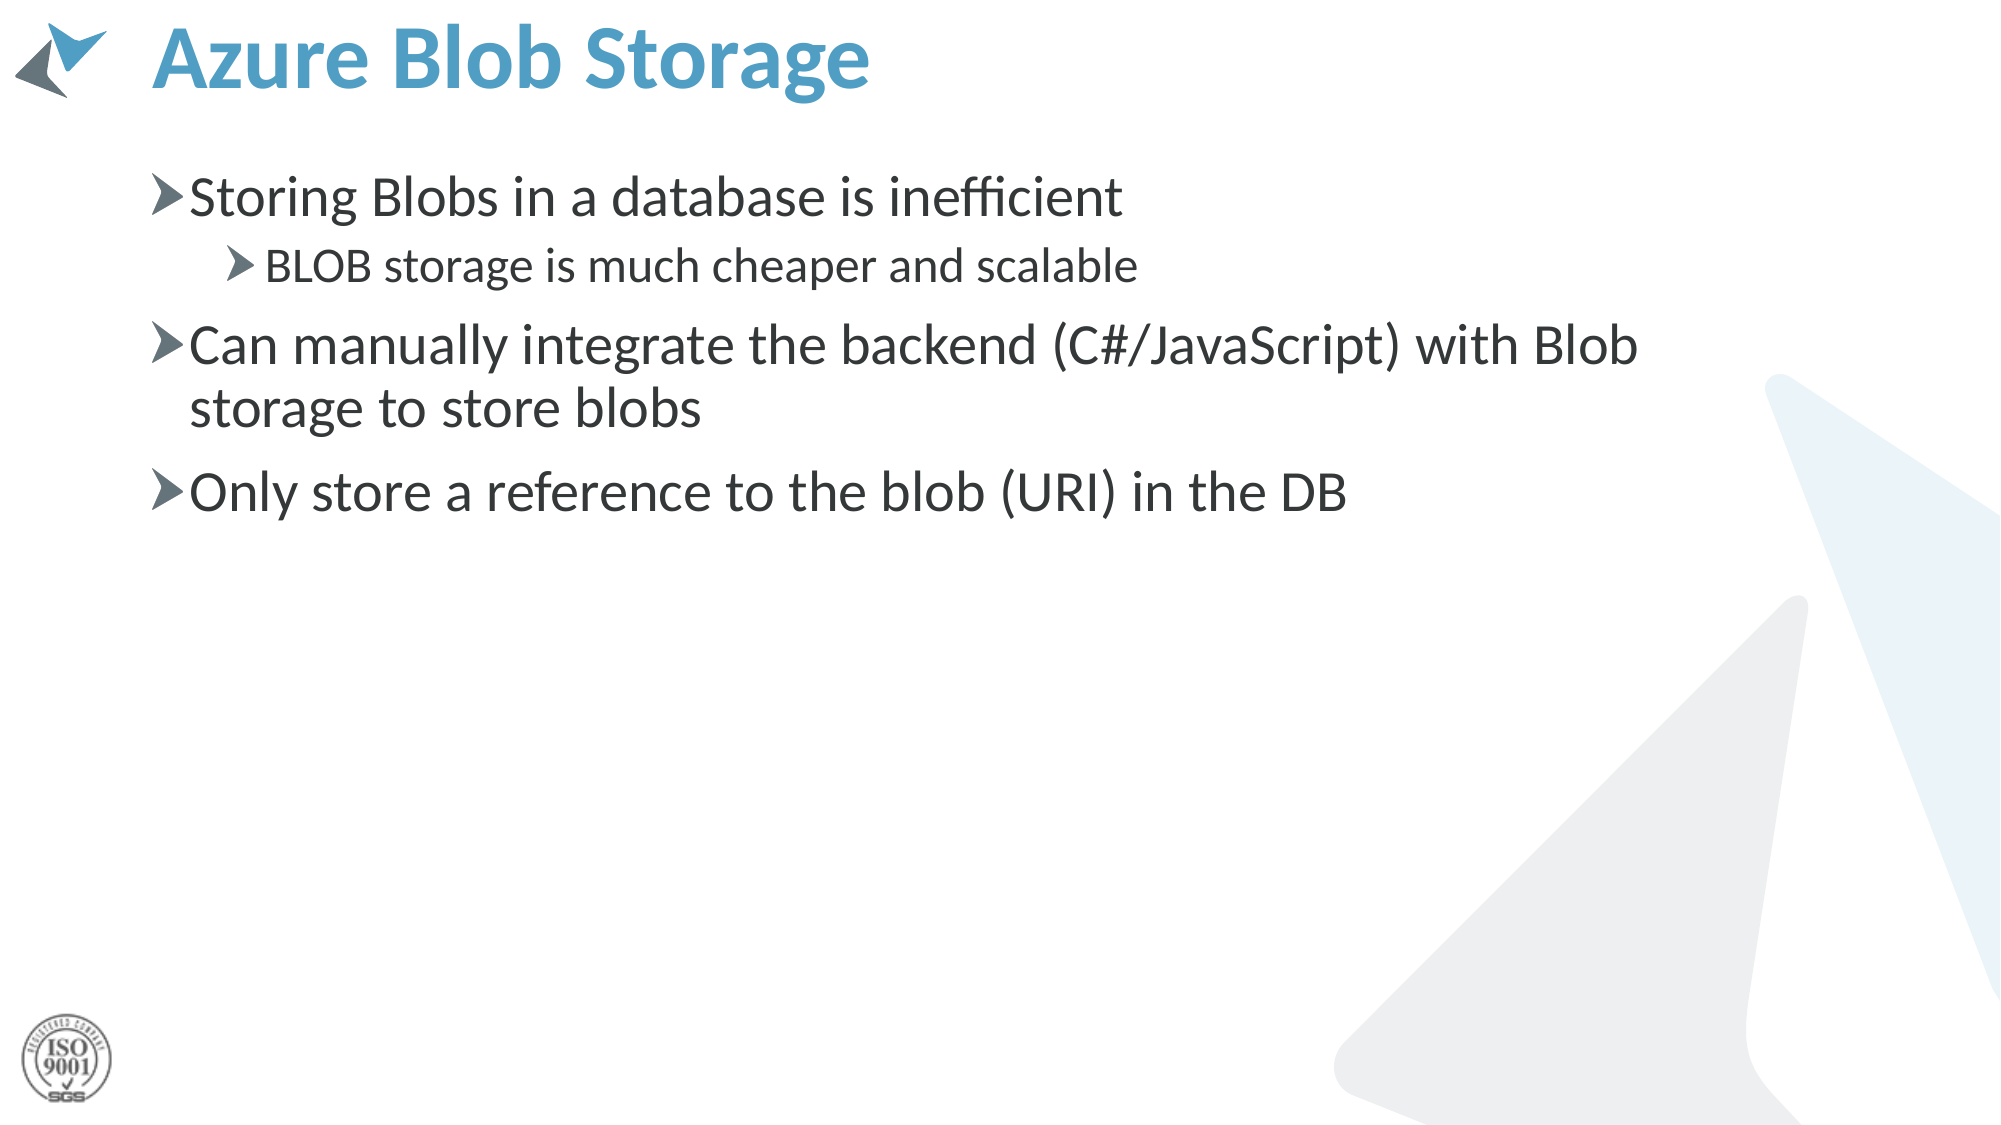

# Azure Blob Storage
Storing Blobs in a database is inefficient
BLOB storage is much cheaper and scalable
Can manually integrate the backend (C#/JavaScript) with Blob storage to store blobs
Only store a reference to the blob (URI) in the DB